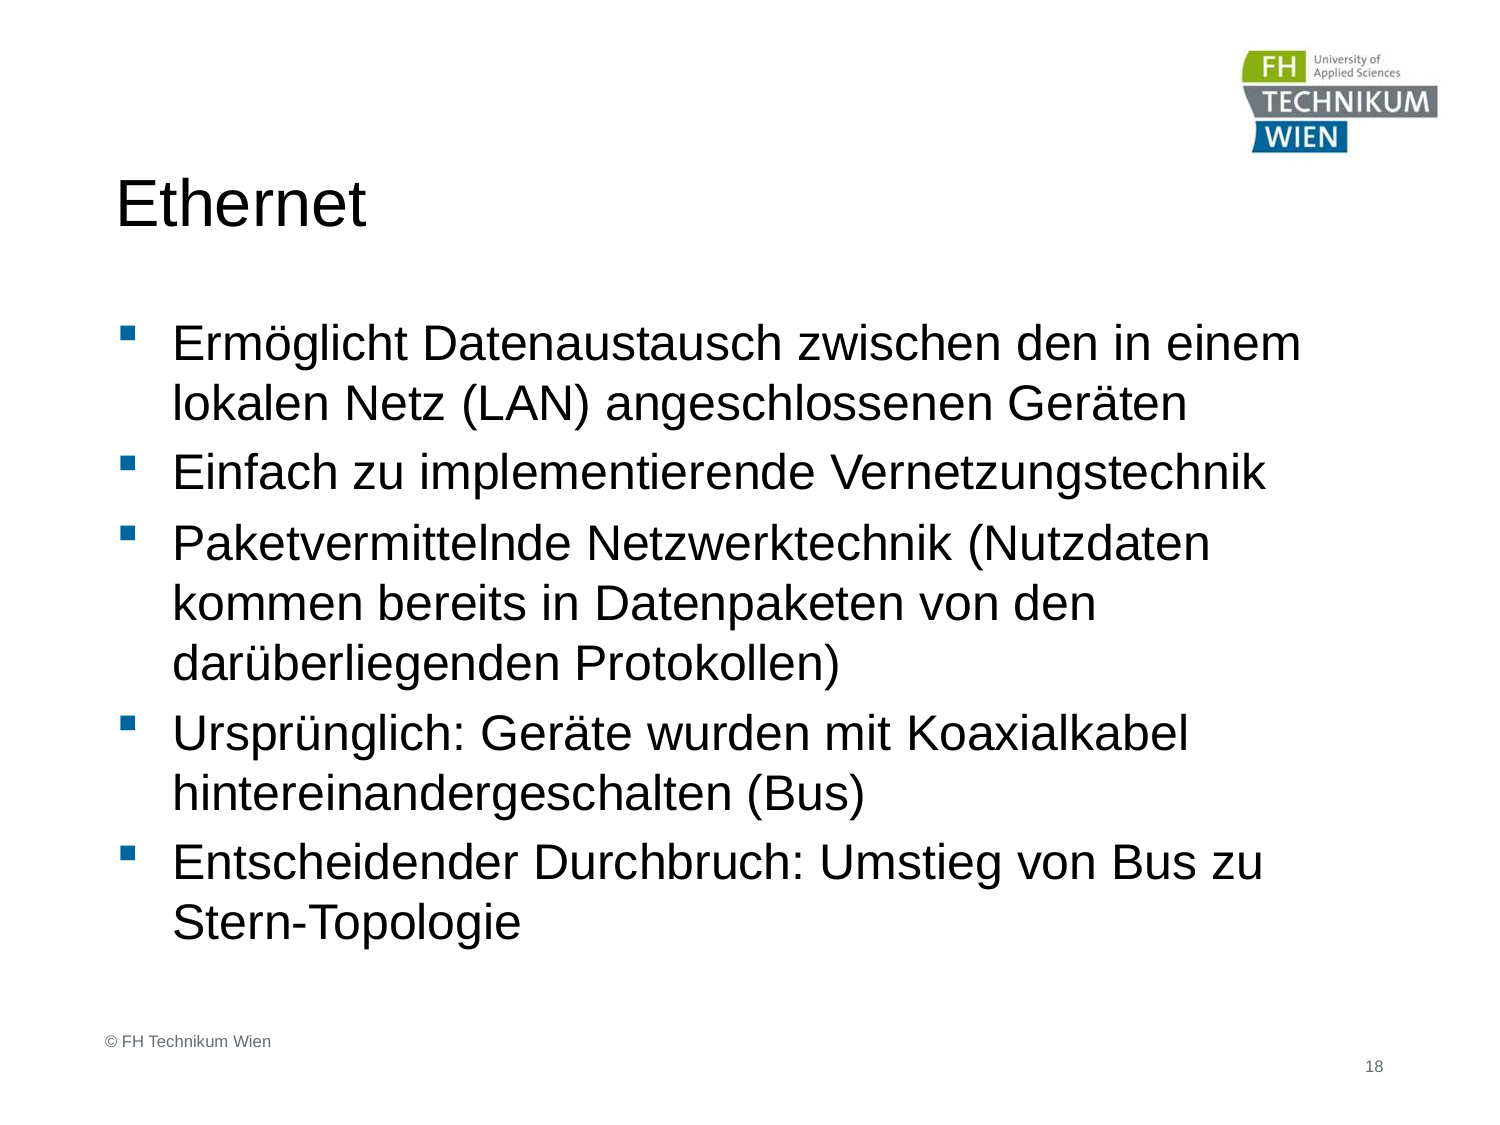

# Ethernet
Ermöglicht Datenaustausch zwischen den in einem lokalen Netz (LAN) angeschlossenen Geräten
Einfach zu implementierende Vernetzungstechnik
Paketvermittelnde Netzwerktechnik (Nutzdaten kommen bereits in Datenpaketen von den darüberliegenden Protokollen)
Ursprünglich: Geräte wurden mit Koaxialkabel hintereinandergeschalten (Bus)
Entscheidender Durchbruch: Umstieg von Bus zu Stern-Topologie
 © FH Technikum Wien

18